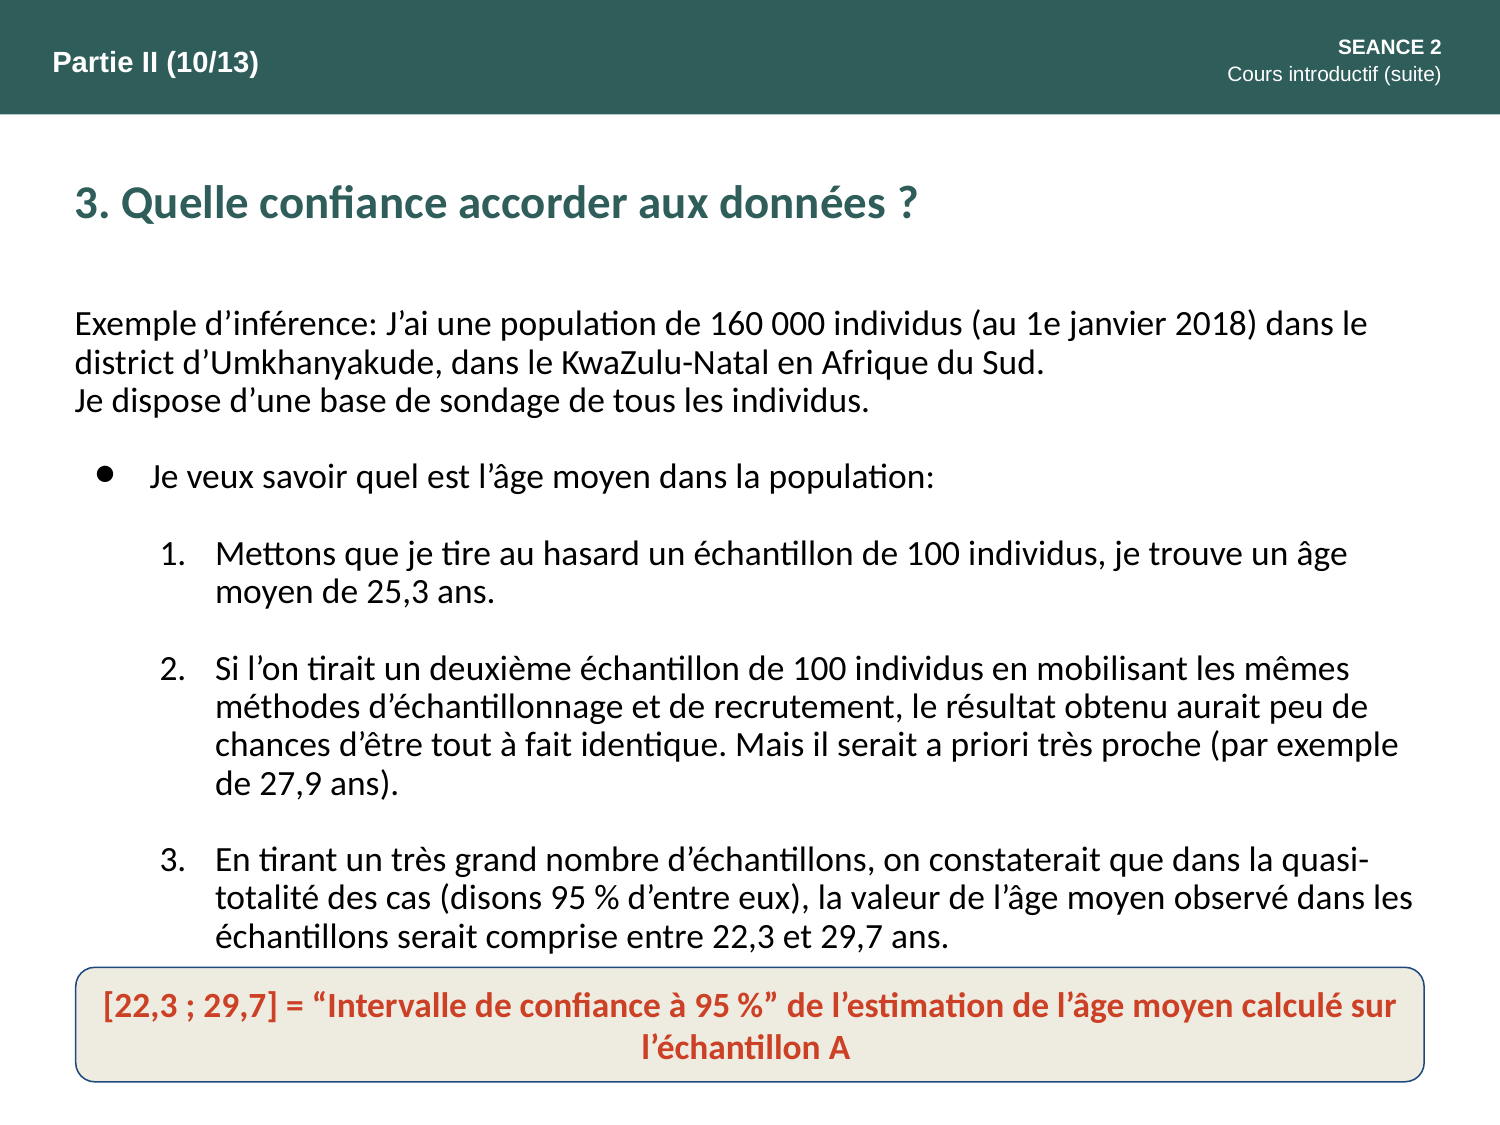

SEANCE 2
Cours introductif (suite)
Partie II (10/13)
3. Quelle confiance accorder aux données ?

Exemple d’inférence: J’ai une population de 160 000 individus (au 1e janvier 2018) dans le district d’Umkhanyakude, dans le KwaZulu-Natal en Afrique du Sud.
Je dispose d’une base de sondage de tous les individus.

Je veux savoir quel est l’âge moyen dans la population:

Mettons que je tire au hasard un échantillon de 100 individus, je trouve un âge moyen de 25,3 ans.

Si l’on tirait un deuxième échantillon de 100 individus en mobilisant les mêmes méthodes d’échantillonnage et de recrutement, le résultat obtenu aurait peu de chances d’être tout à fait identique. Mais il serait a priori très proche (par exemple de 27,9 ans).

En tirant un très grand nombre d’échantillons, on constaterait que dans la quasi-totalité des cas (disons 95 % d’entre eux), la valeur de l’âge moyen observé dans les échantillons serait comprise entre 22,3 et 29,7 ans.

[22,3 ; 29,7] = “Intervalle de confiance à 95 %” de l’estimation de l’âge moyen calculé sur l’échantillon A